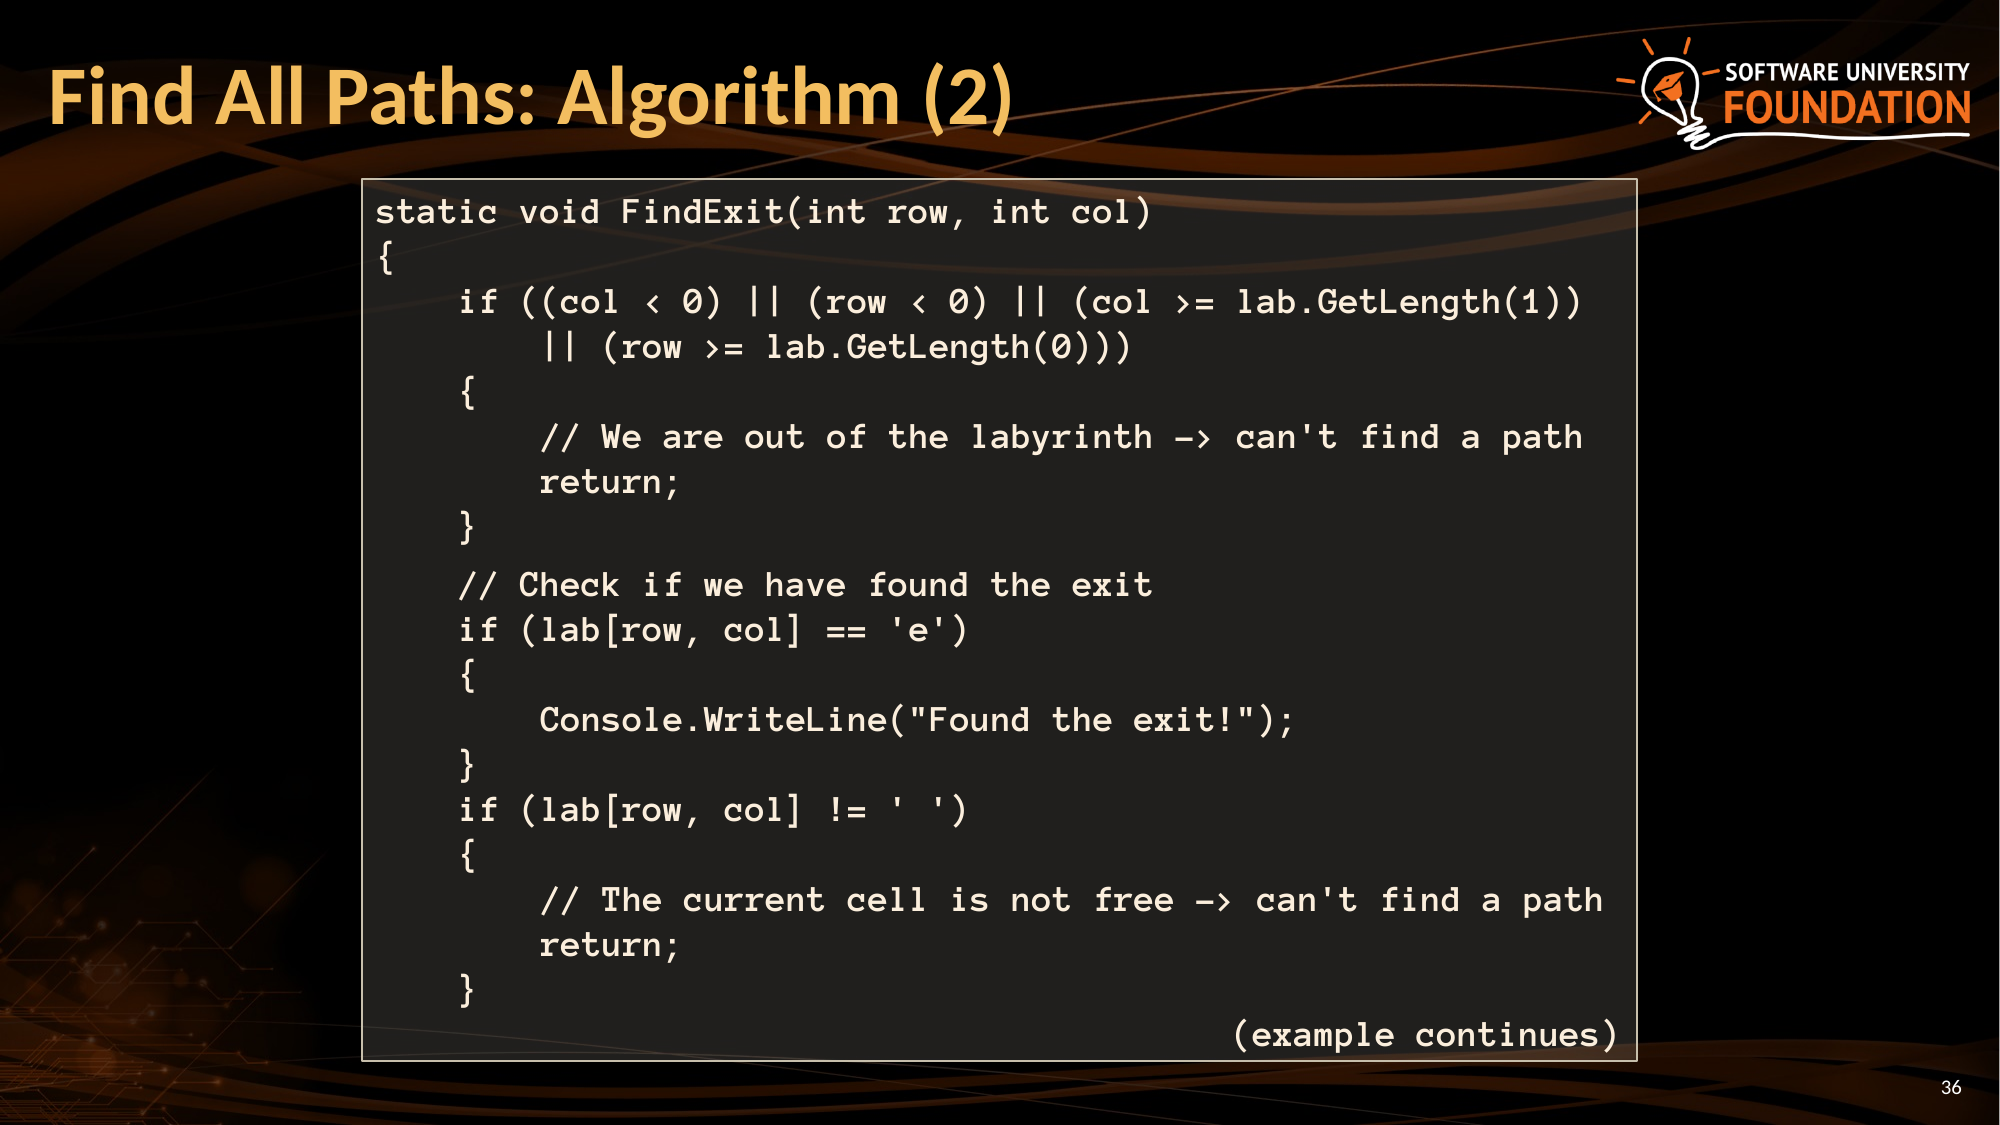

# Find All Paths: Algorithm (2)
static void FindExit(int row, int col)
{
    if ((col < 0) || (row < 0) || (col >= lab.GetLength(1))
        || (row >= lab.GetLength(0)))
    {
        // We are out of the labyrinth -> can't find a path
        return;
    }
    // Check if we have found the exit
    if (lab[row, col] == 'е')
    {
        Console.WriteLine("Found the exit!");
    }
    if (lab[row, col] != ' ')
    {
        // The current cell is not free -> can't find a path
        return;
    }
(example continues)
36